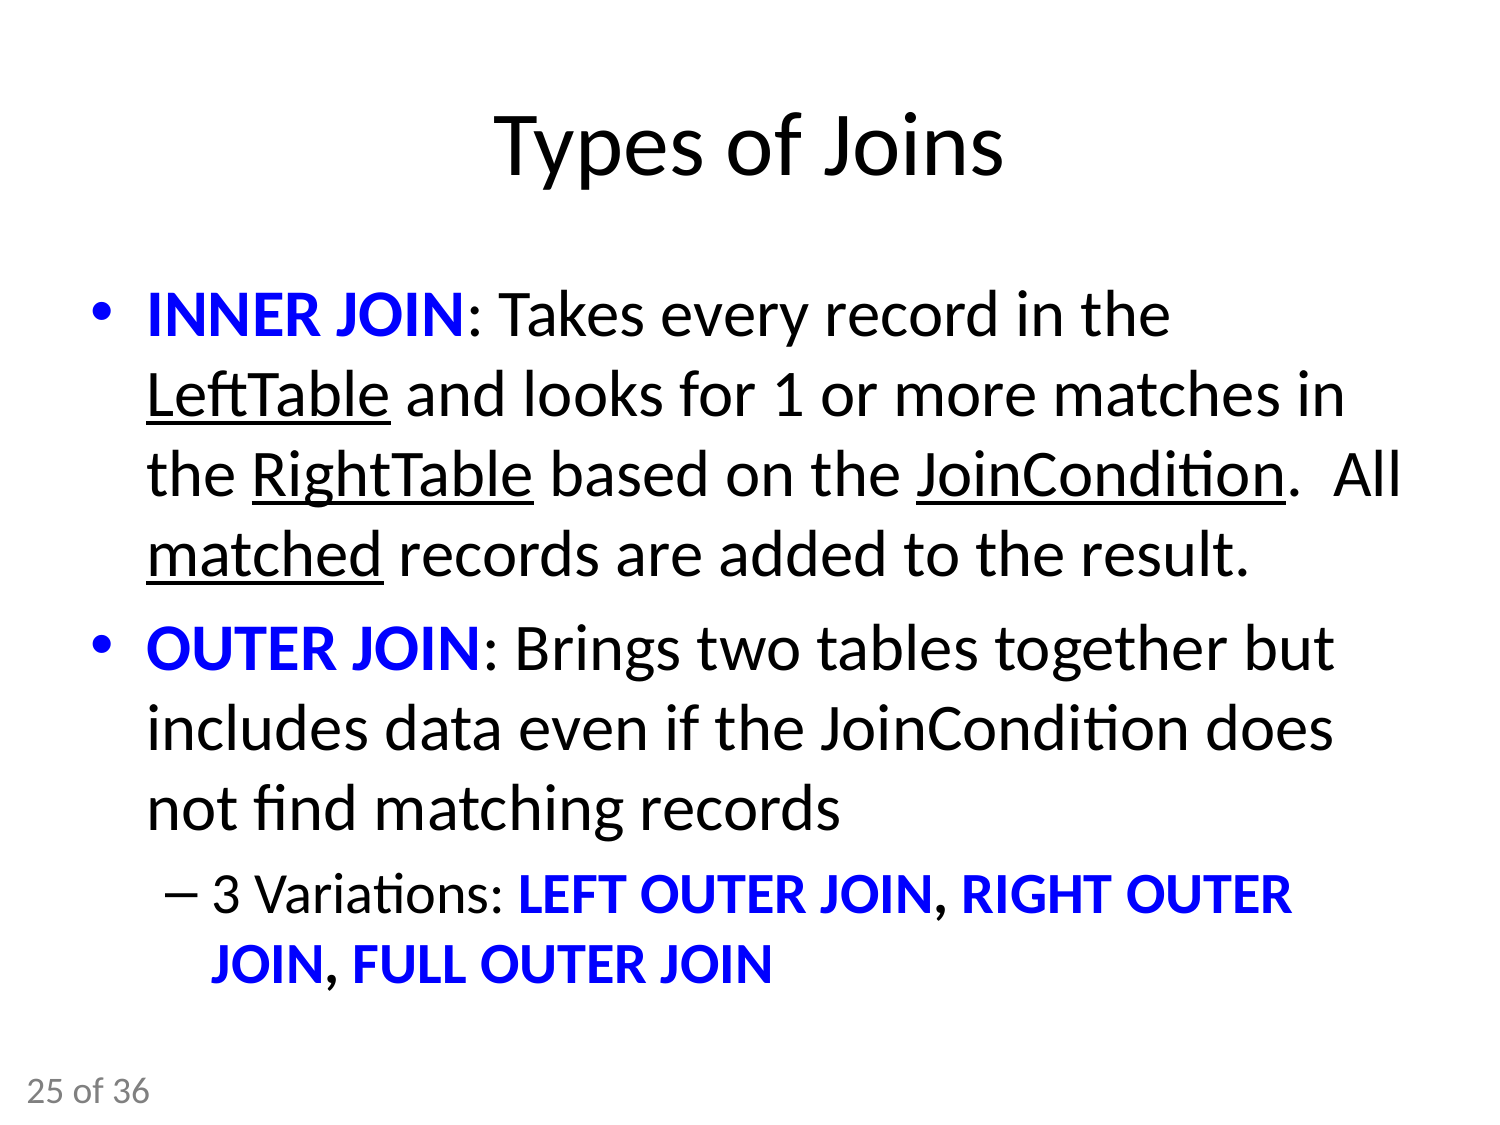

# Types of Joins
INNER JOIN: Takes every record in the LeftTable and looks for 1 or more matches in the RightTable based on the JoinCondition.  All matched records are added to the result.
OUTER JOIN: Brings two tables together but includes data even if the JoinCondition does not find matching records
3 Variations: LEFT OUTER JOIN, RIGHT OUTER JOIN, FULL OUTER JOIN